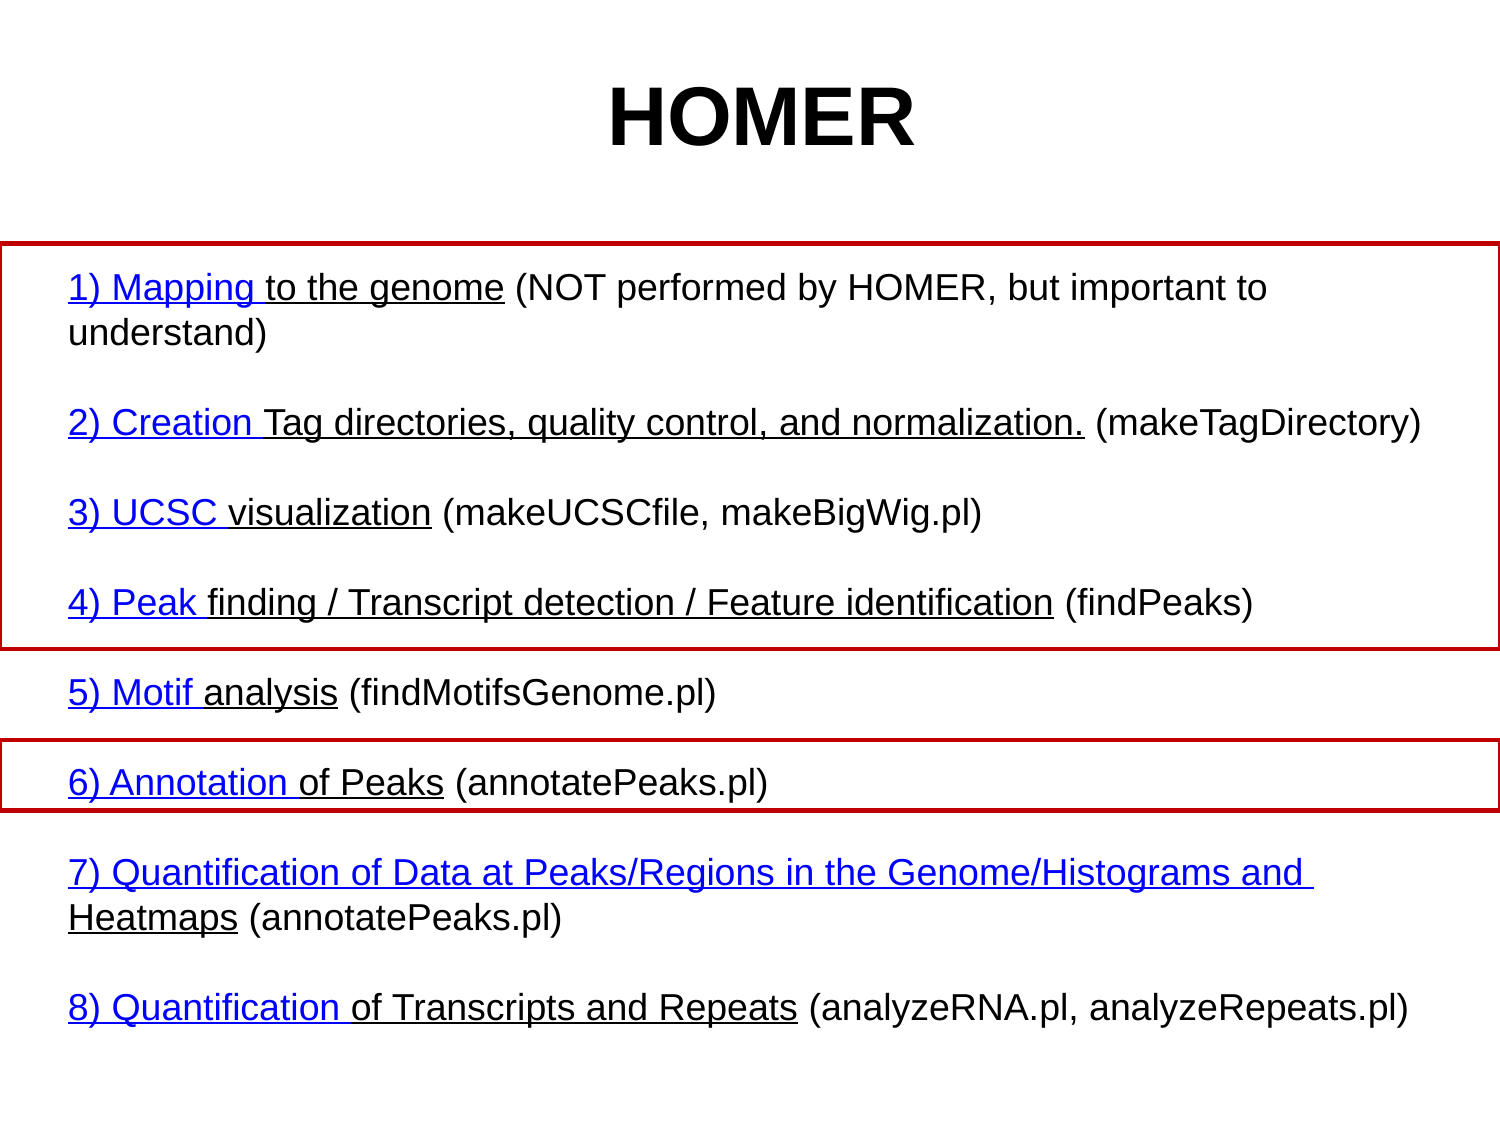

HOMER

1) Mapping to the genome (NOT performed by HOMER, but important to understand)

2) Creation Tag directories, quality control, and normalization. (makeTagDirectory)
3) UCSC visualization (makeUCSCfile, makeBigWig.pl)
4) Peak finding / Transcript detection / Feature identification (findPeaks)

5) Motif analysis (findMotifsGenome.pl)

6) Annotation of Peaks (annotatePeaks.pl)
7) Quantification of Data at Peaks/Regions in the Genome/Histograms and Heatmaps (annotatePeaks.pl)

8) Quantification of Transcripts and Repeats (analyzeRNA.pl, analyzeRepeats.pl)